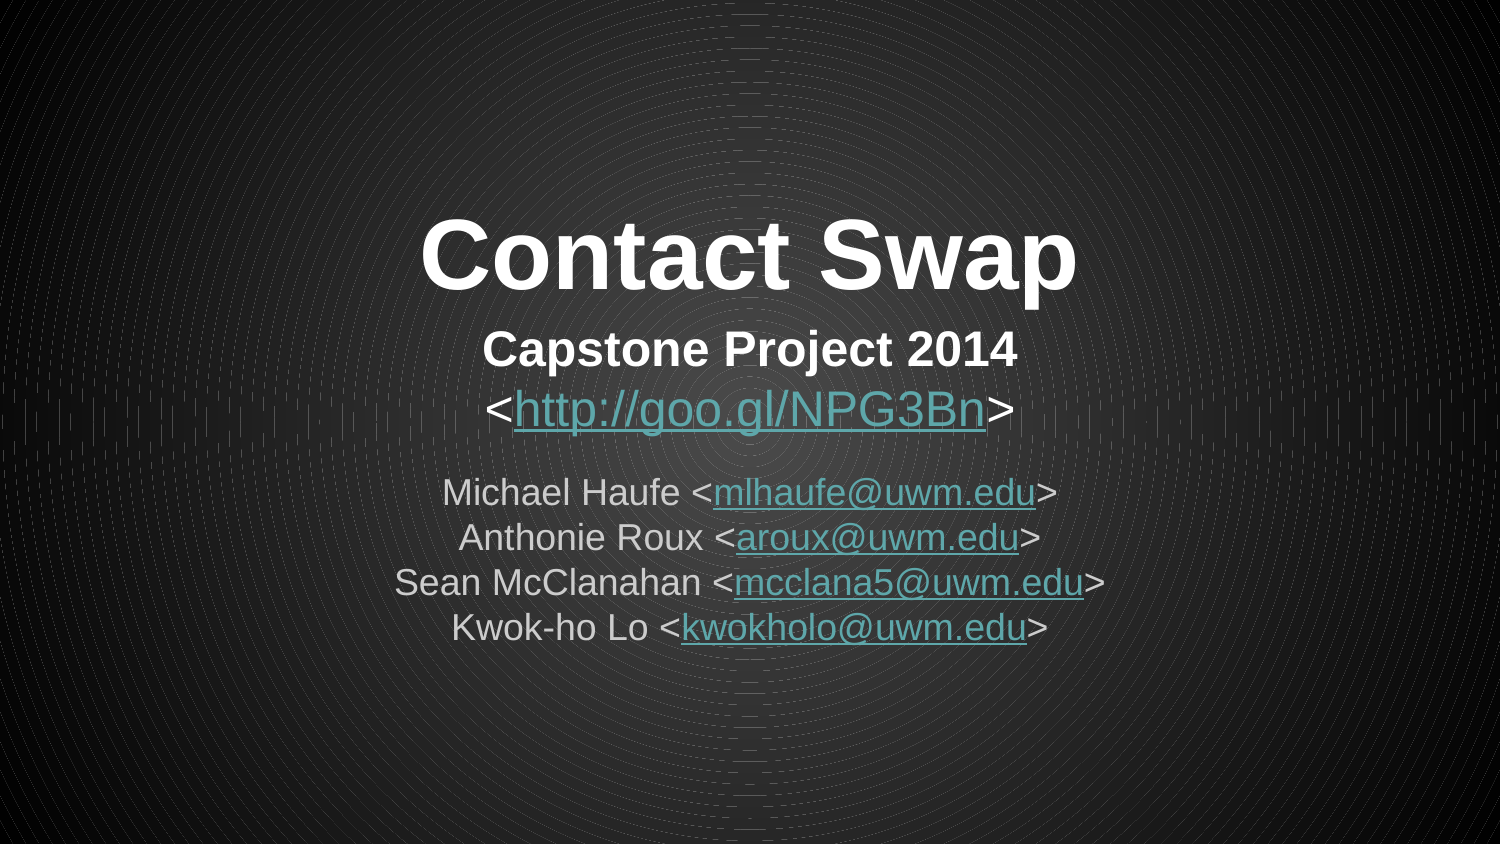

# Contact Swap
Capstone Project 2014
<http://goo.gl/NPG3Bn>
Michael Haufe <mlhaufe@uwm.edu>
Anthonie Roux <aroux@uwm.edu>
Sean McClanahan <mcclana5@uwm.edu>
Kwok-ho Lo <kwokholo@uwm.edu>